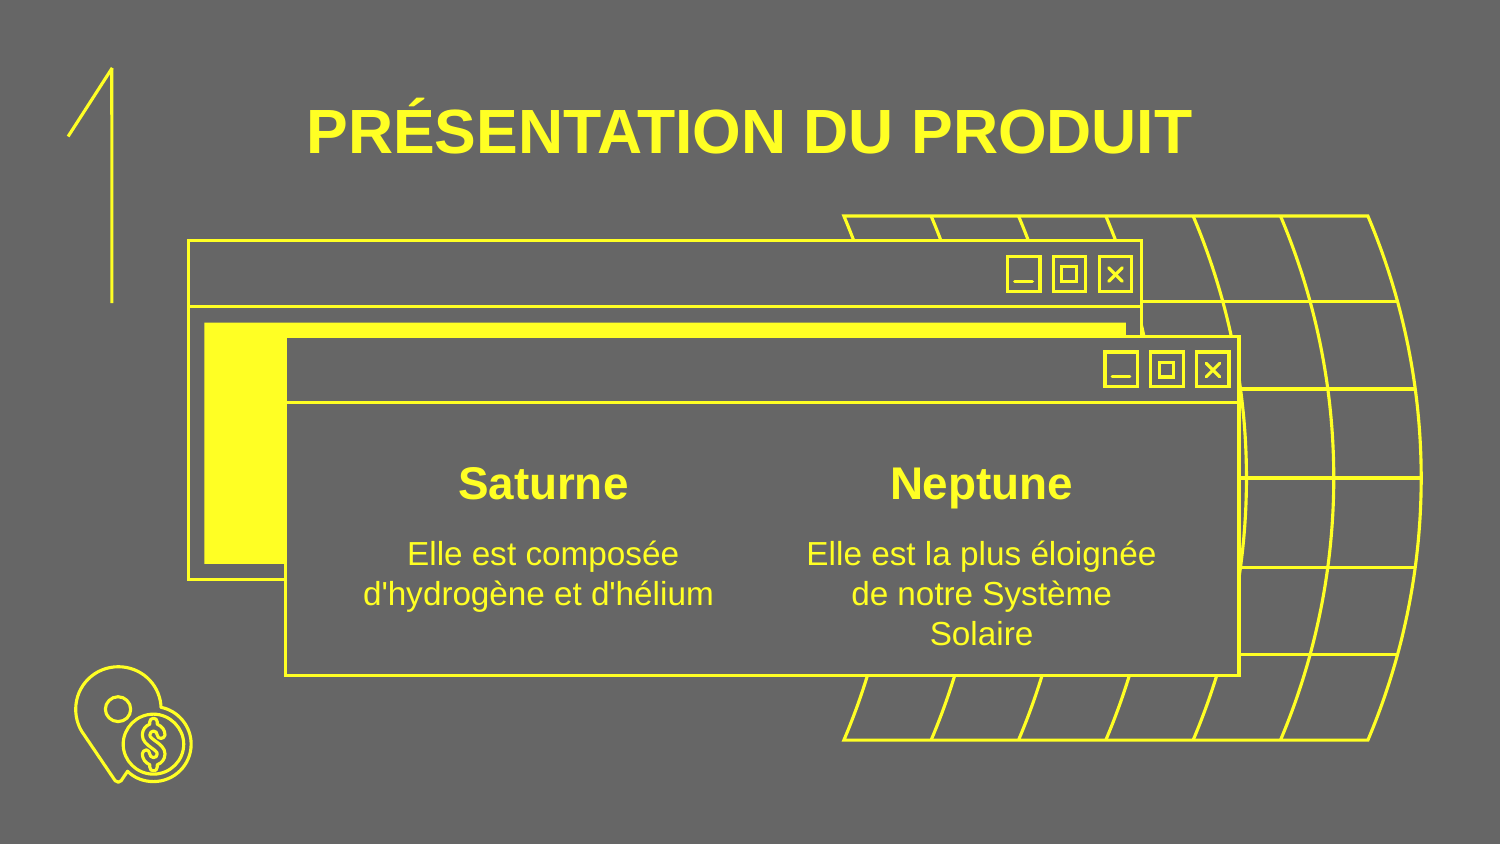

# PRÉSENTATION DU PRODUIT
Saturne
Neptune
Elle est composée d'hydrogène et d'hélium
Elle est la plus éloignée de notre Système Solaire